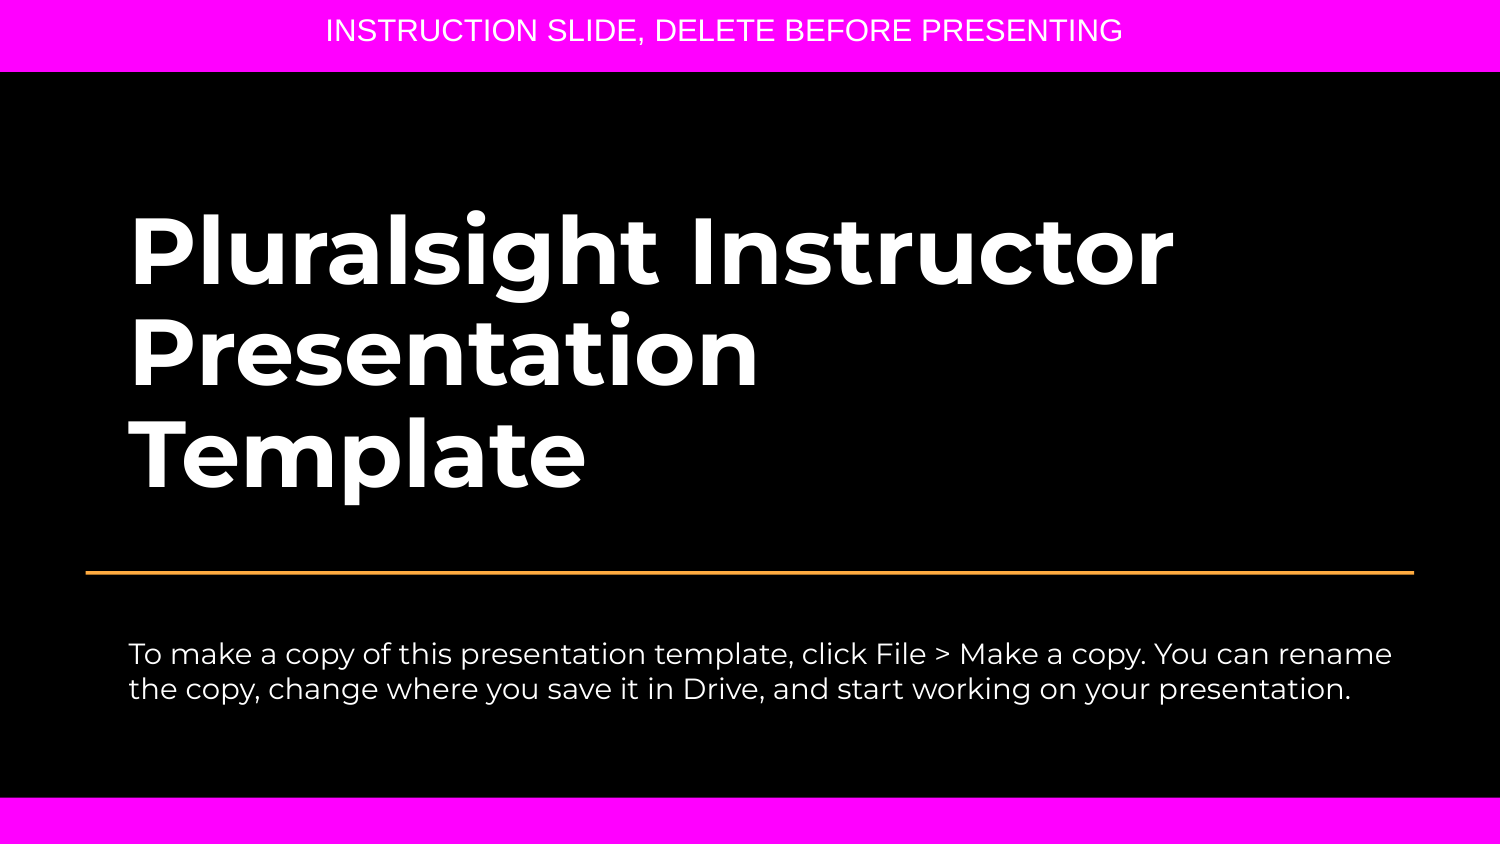

INSTRUCTION SLIDE, DELETE BEFORE PRESENTING

Pluralsight Instructor
Presentation
Template

To make a copy of this presentation template, click File > Make a copy. You can rename the copy, change where you save it in Drive, and start working on your presentation.